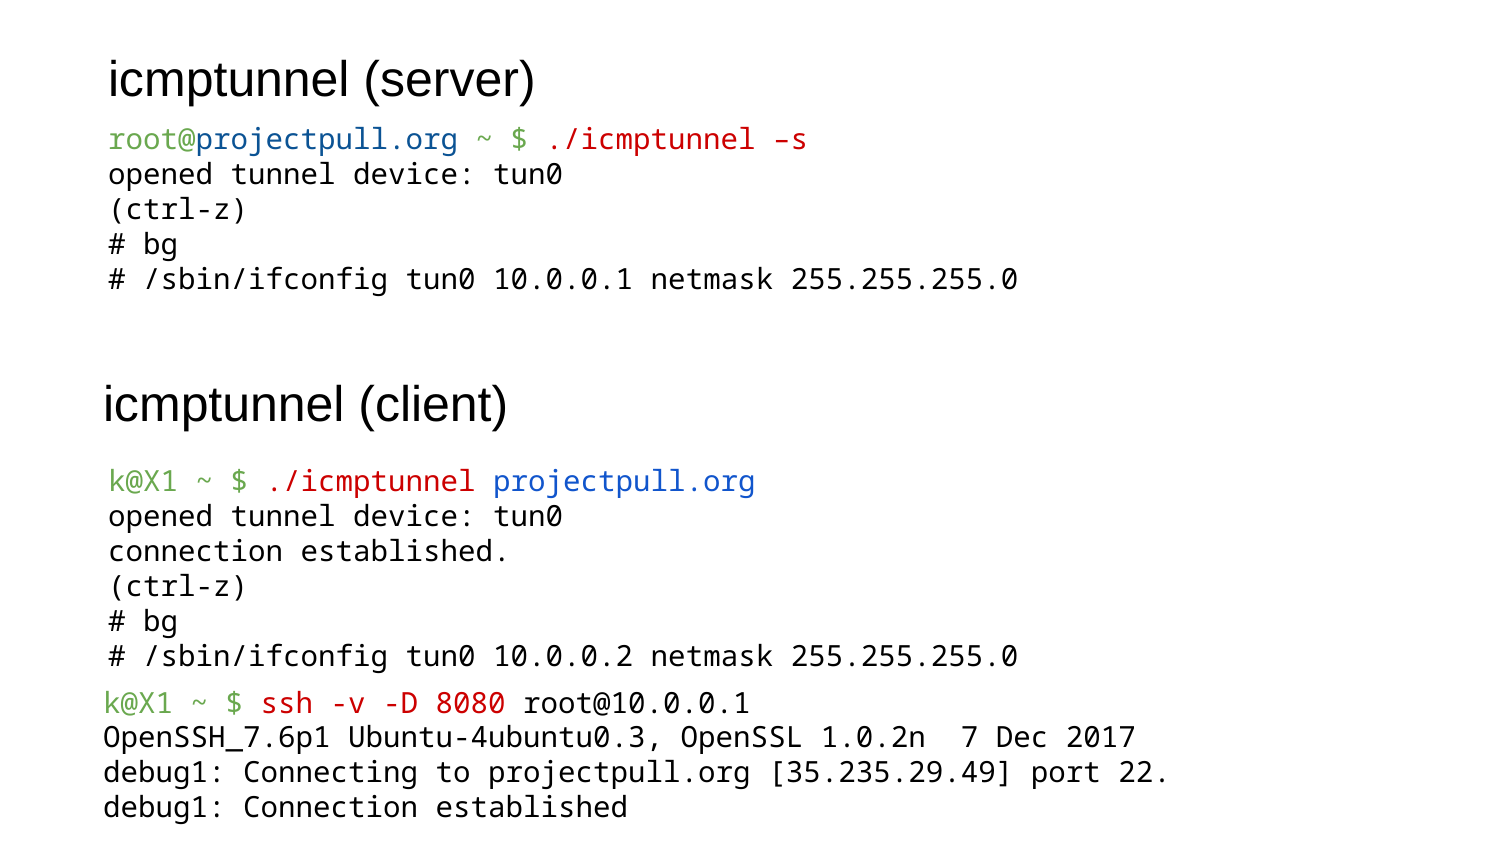

icmptunnel (server)
root@projectpull.org ~ $ ./icmptunnel –s
opened tunnel device: tun0
(ctrl-z)
# bg
# /sbin/ifconfig tun0 10.0.0.1 netmask 255.255.255.0

icmptunnel (client)
k@X1 ~ $ ./icmptunnel projectpull.org
opened tunnel device: tun0
connection established.
(ctrl-z)
# bg
# /sbin/ifconfig tun0 10.0.0.2 netmask 255.255.255.0

k@X1 ~ $ ssh -v -D 8080 root@10.0.0.1
OpenSSH_7.6p1 Ubuntu-4ubuntu0.3, OpenSSL 1.0.2n  7 Dec 2017
debug1: Connecting to projectpull.org [35.235.29.49] port 22.
debug1: Connection established